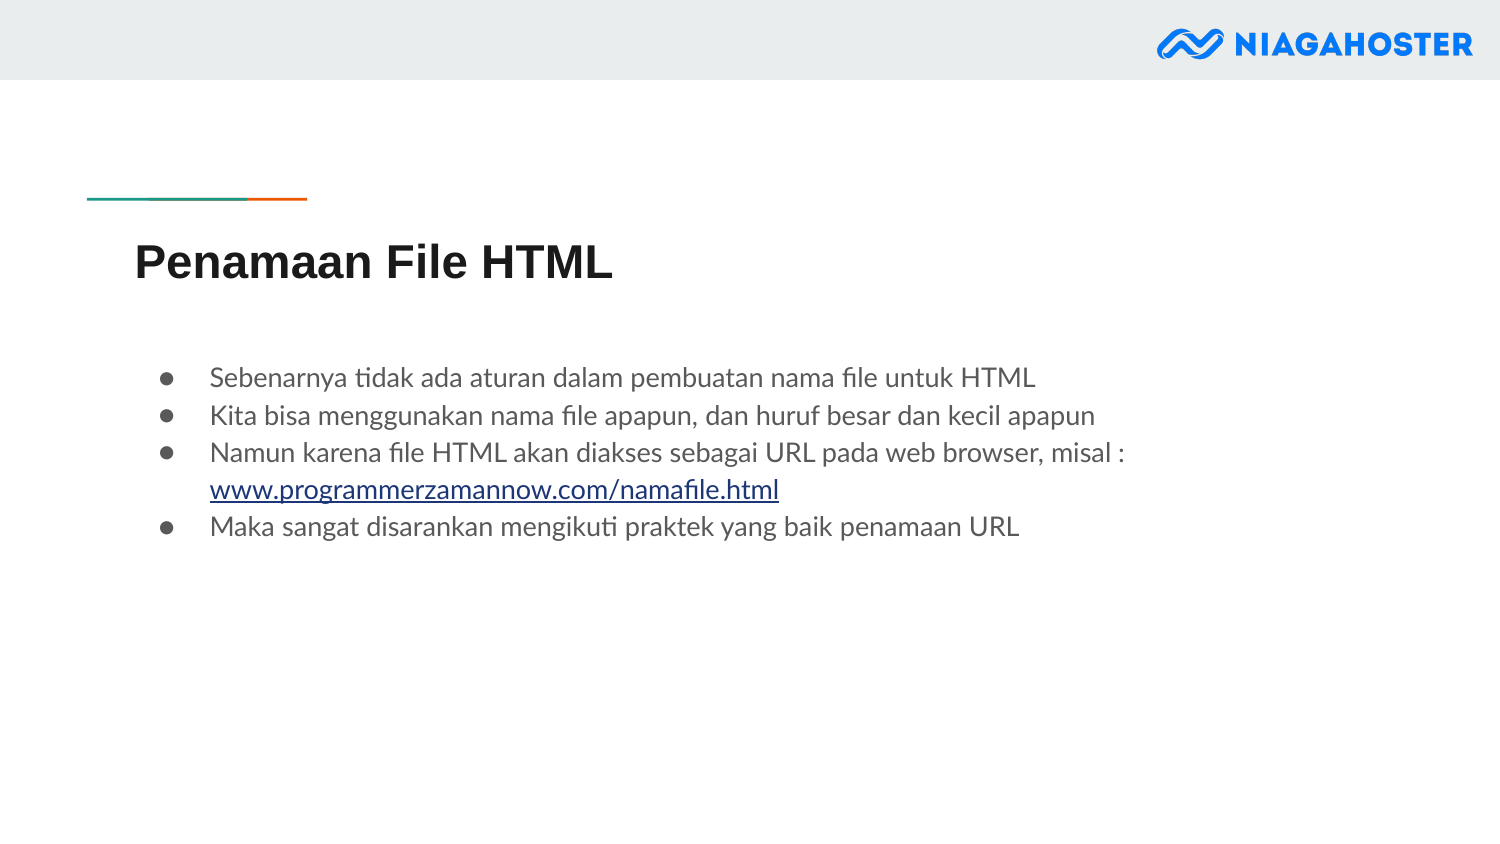

# Penamaan File HTML
Sebenarnya tidak ada aturan dalam pembuatan nama file untuk HTML
Kita bisa menggunakan nama file apapun, dan huruf besar dan kecil apapun
Namun karena file HTML akan diakses sebagai URL pada web browser, misal :
www.programmerzamannow.com/namafile.html
Maka sangat disarankan mengikuti praktek yang baik penamaan URL